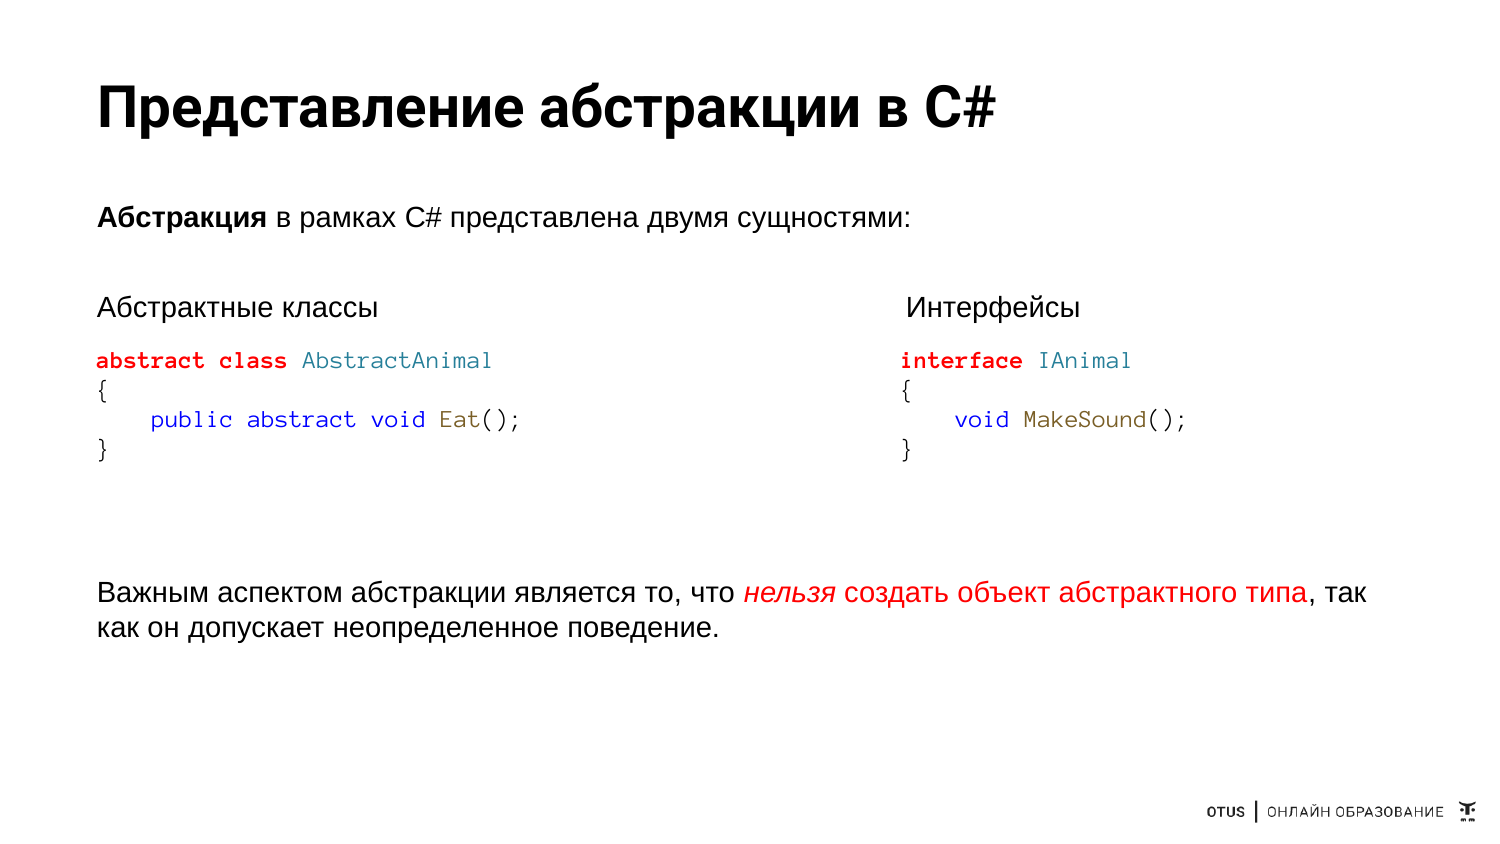

# Представление абстракции в C#
Абстракция в рамках C# представлена двумя сущностями:
Интерфейсы
Абстрактные классы
abstract class AbstractAnimal
{
    public abstract void Eat();
}
interface IAnimal
{
    void MakeSound();
}
Важным аспектом абстракции является то, что нельзя создать объект абстрактного типа, так как он допускает неопределенное поведение.